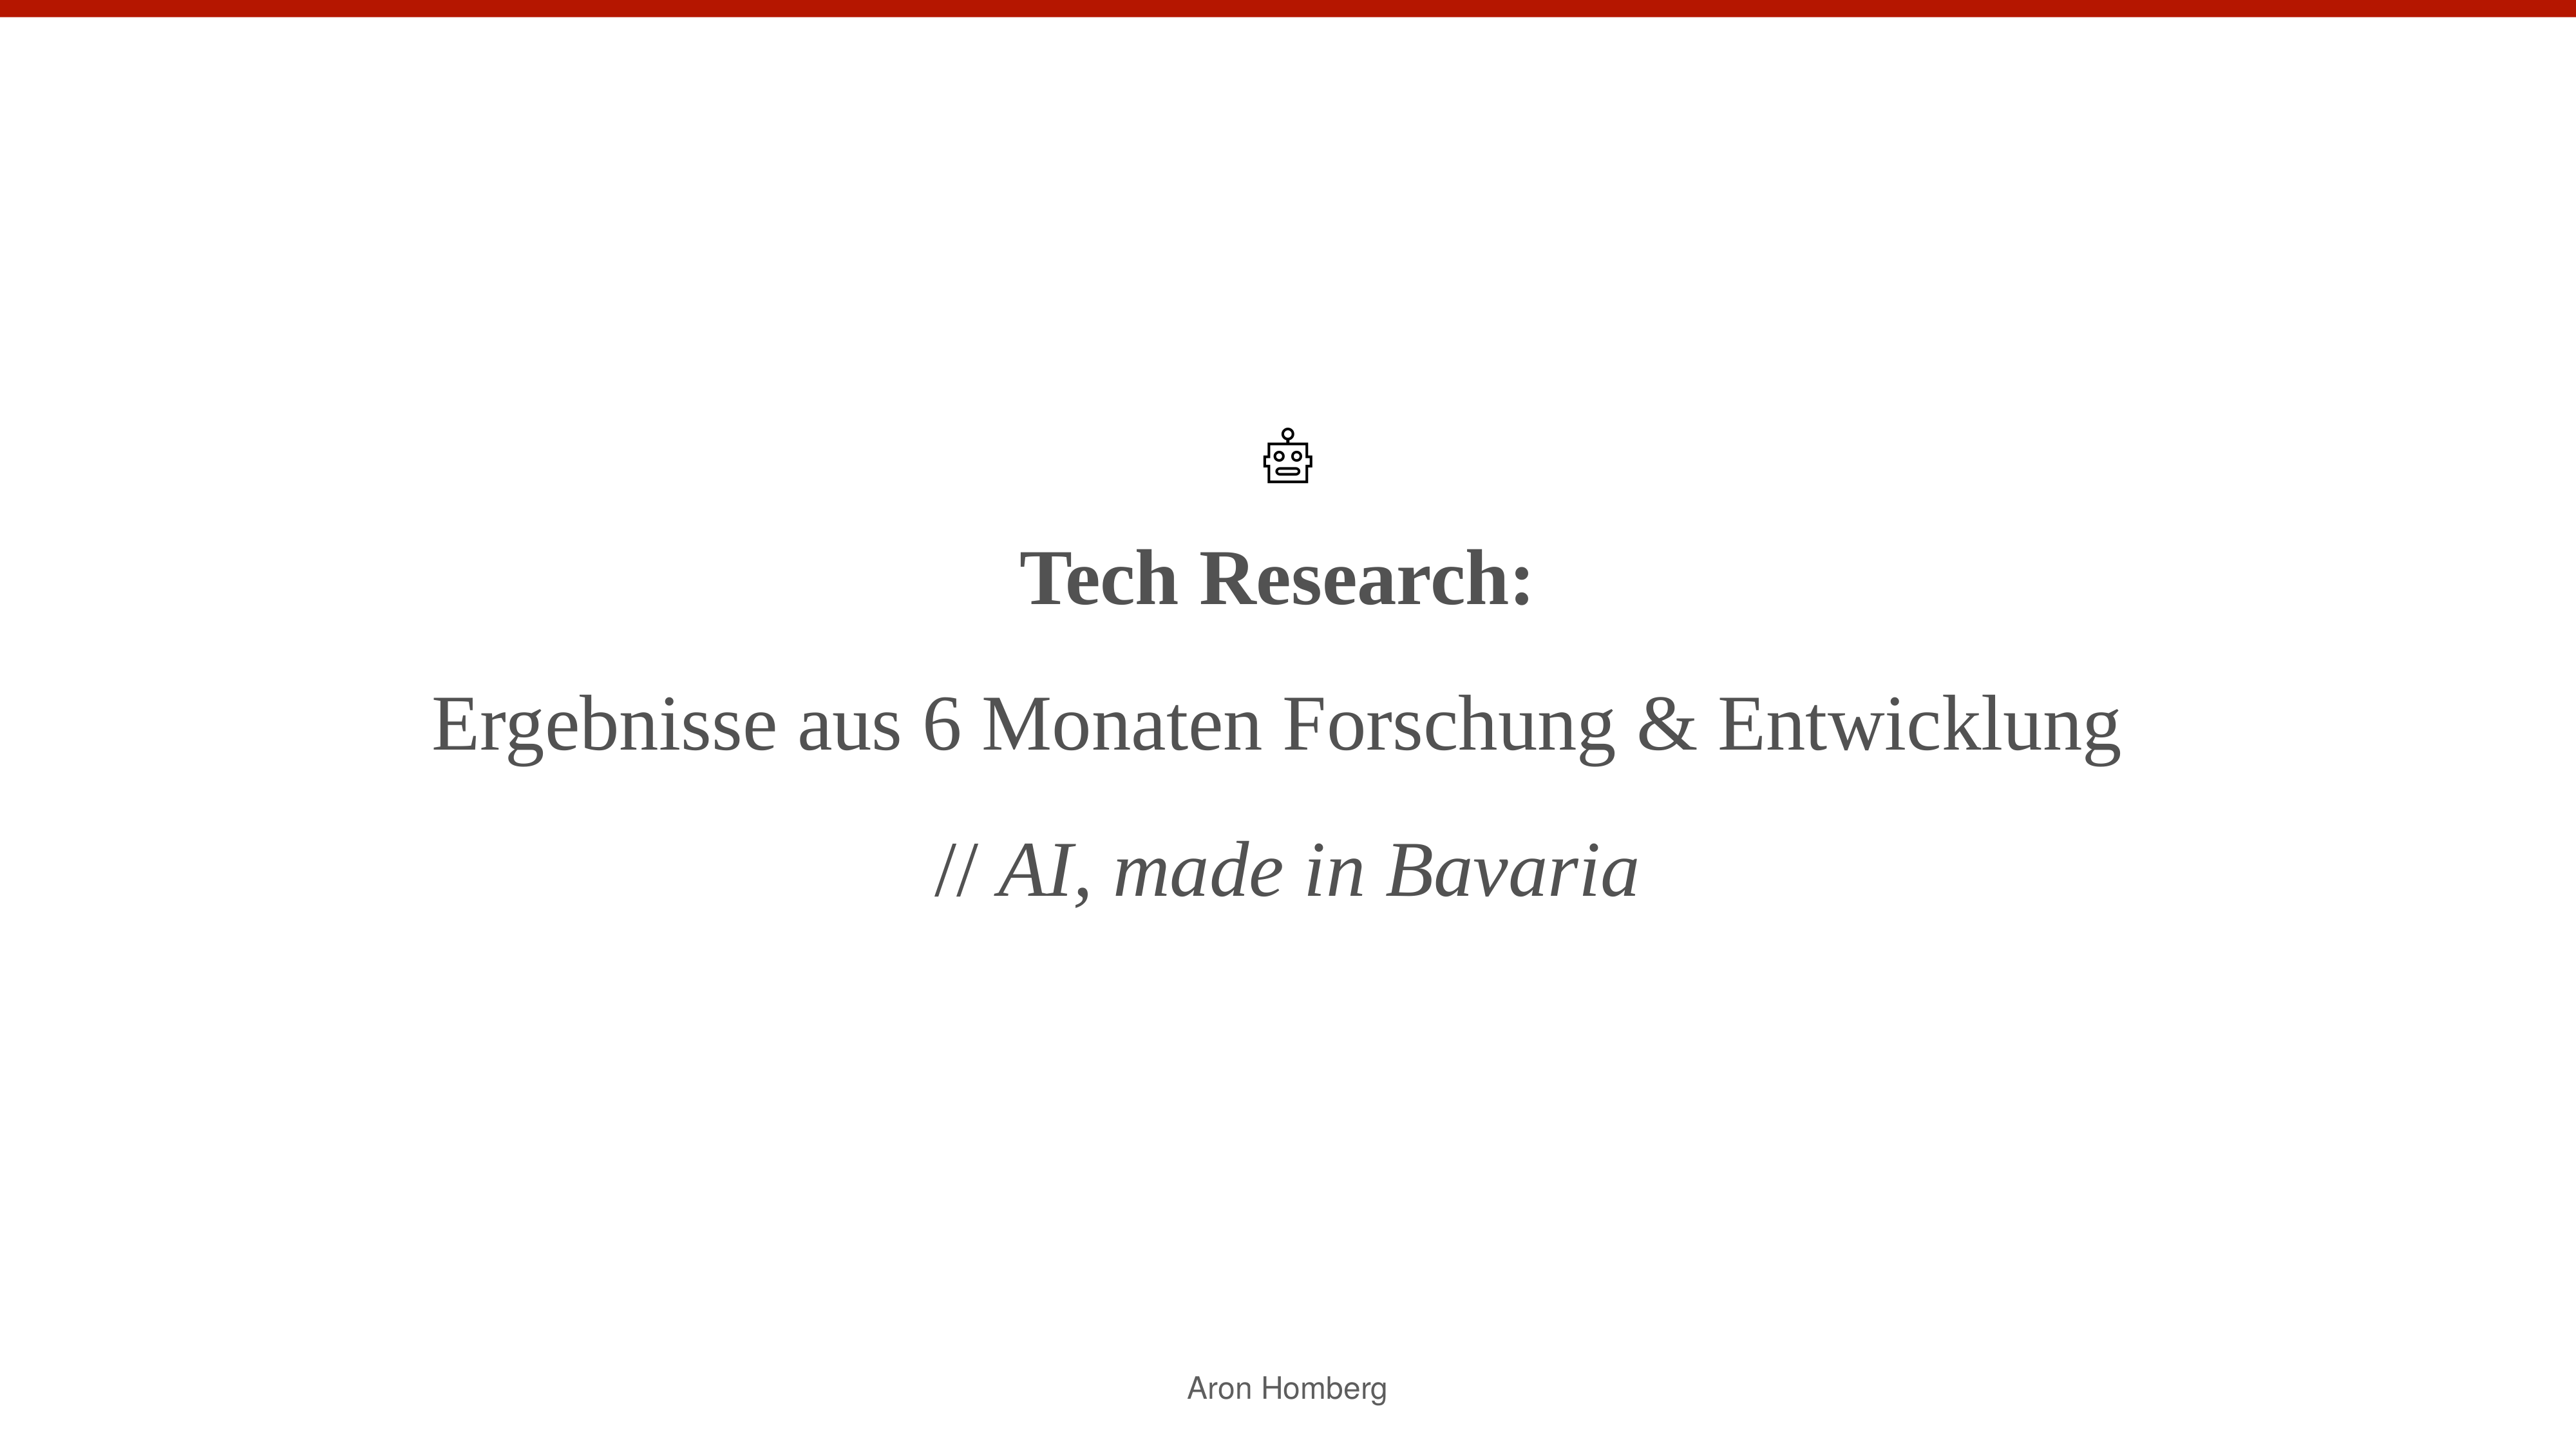

🤖
Tech Research:
Ergebnisse aus 6 Monaten Forschung & Entwicklung
// AI, made in Bavaria

Aron Homberg